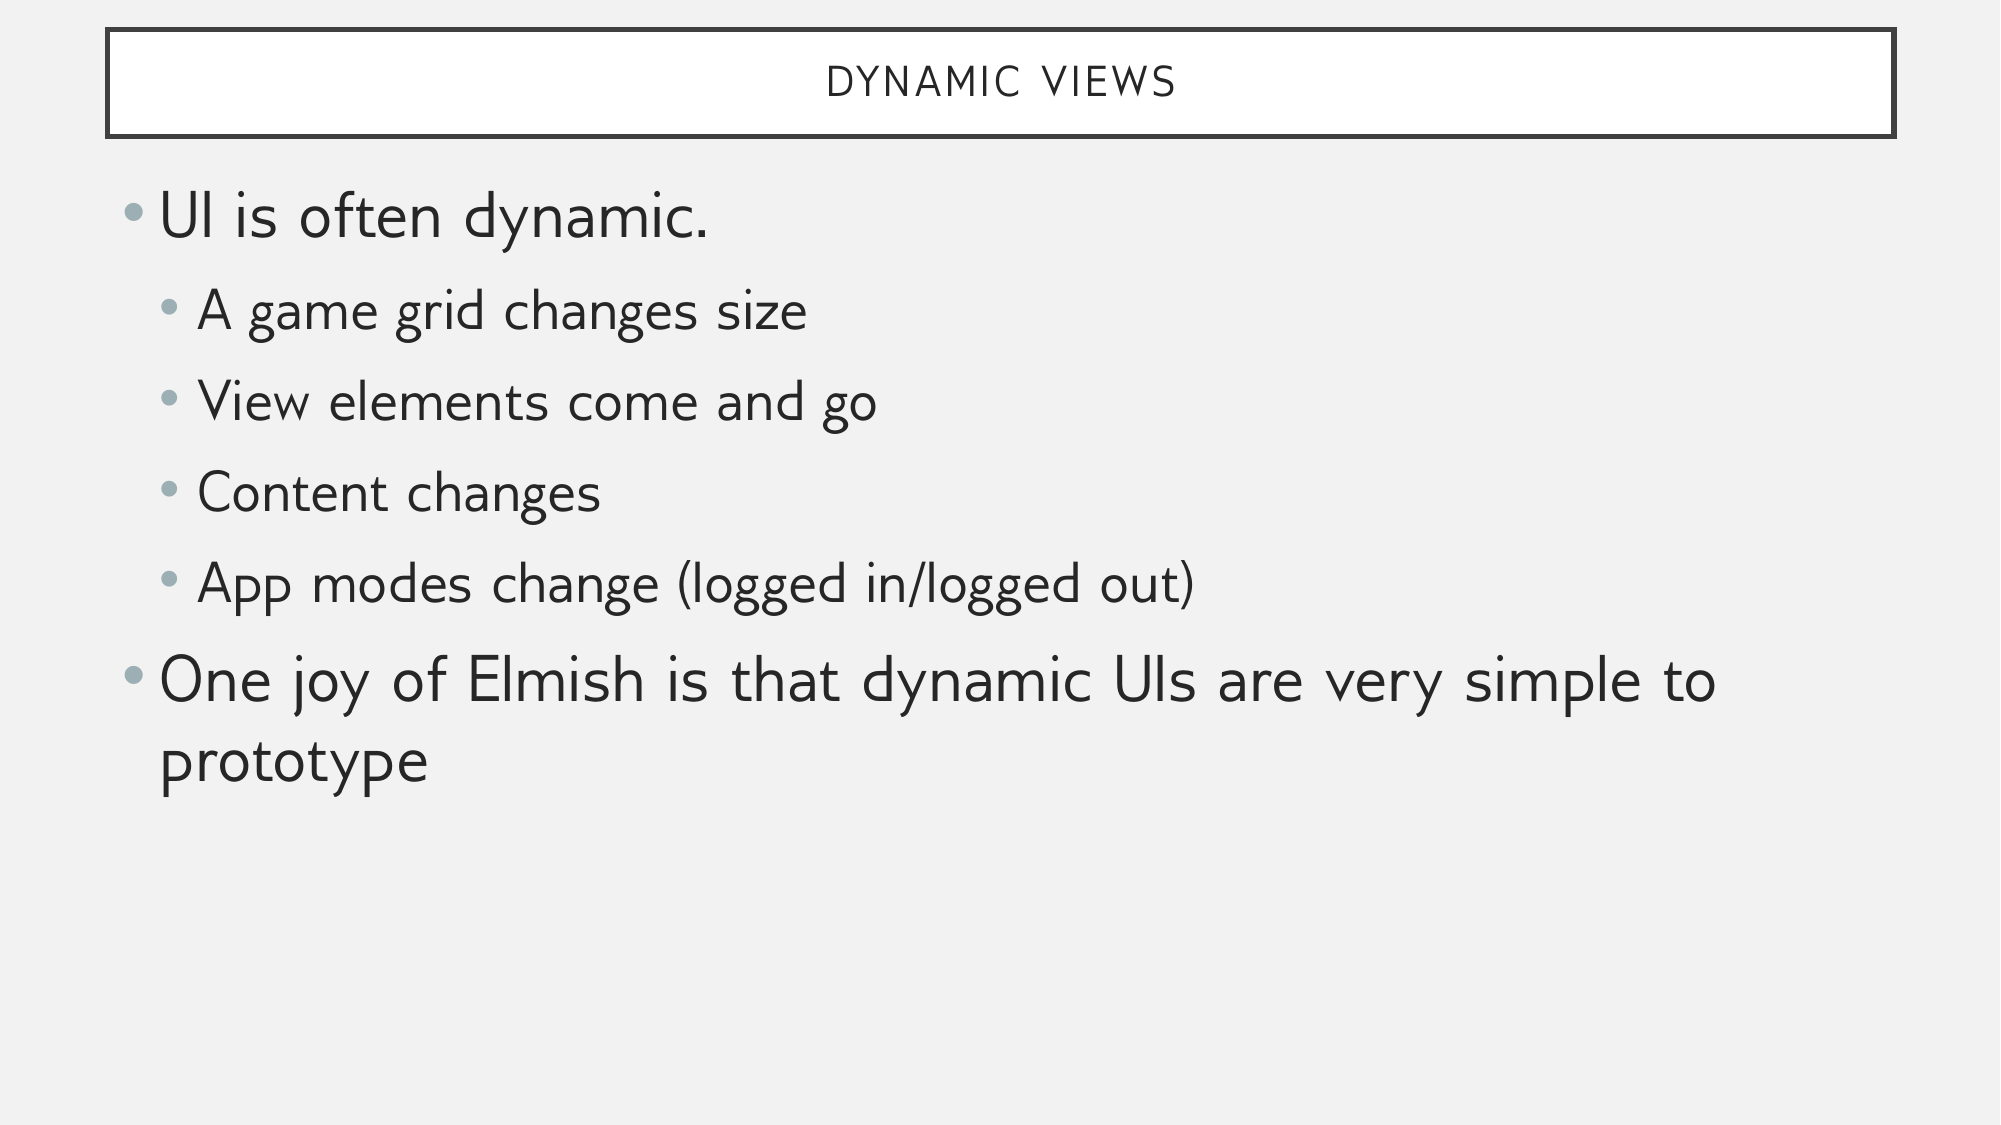

# Dynamic VIEWS
UI is often dynamic.
A game grid changes size
View elements come and go
Content changes
App modes change (logged in/logged out)
One joy of Elmish is that dynamic UIs are very simple to prototype